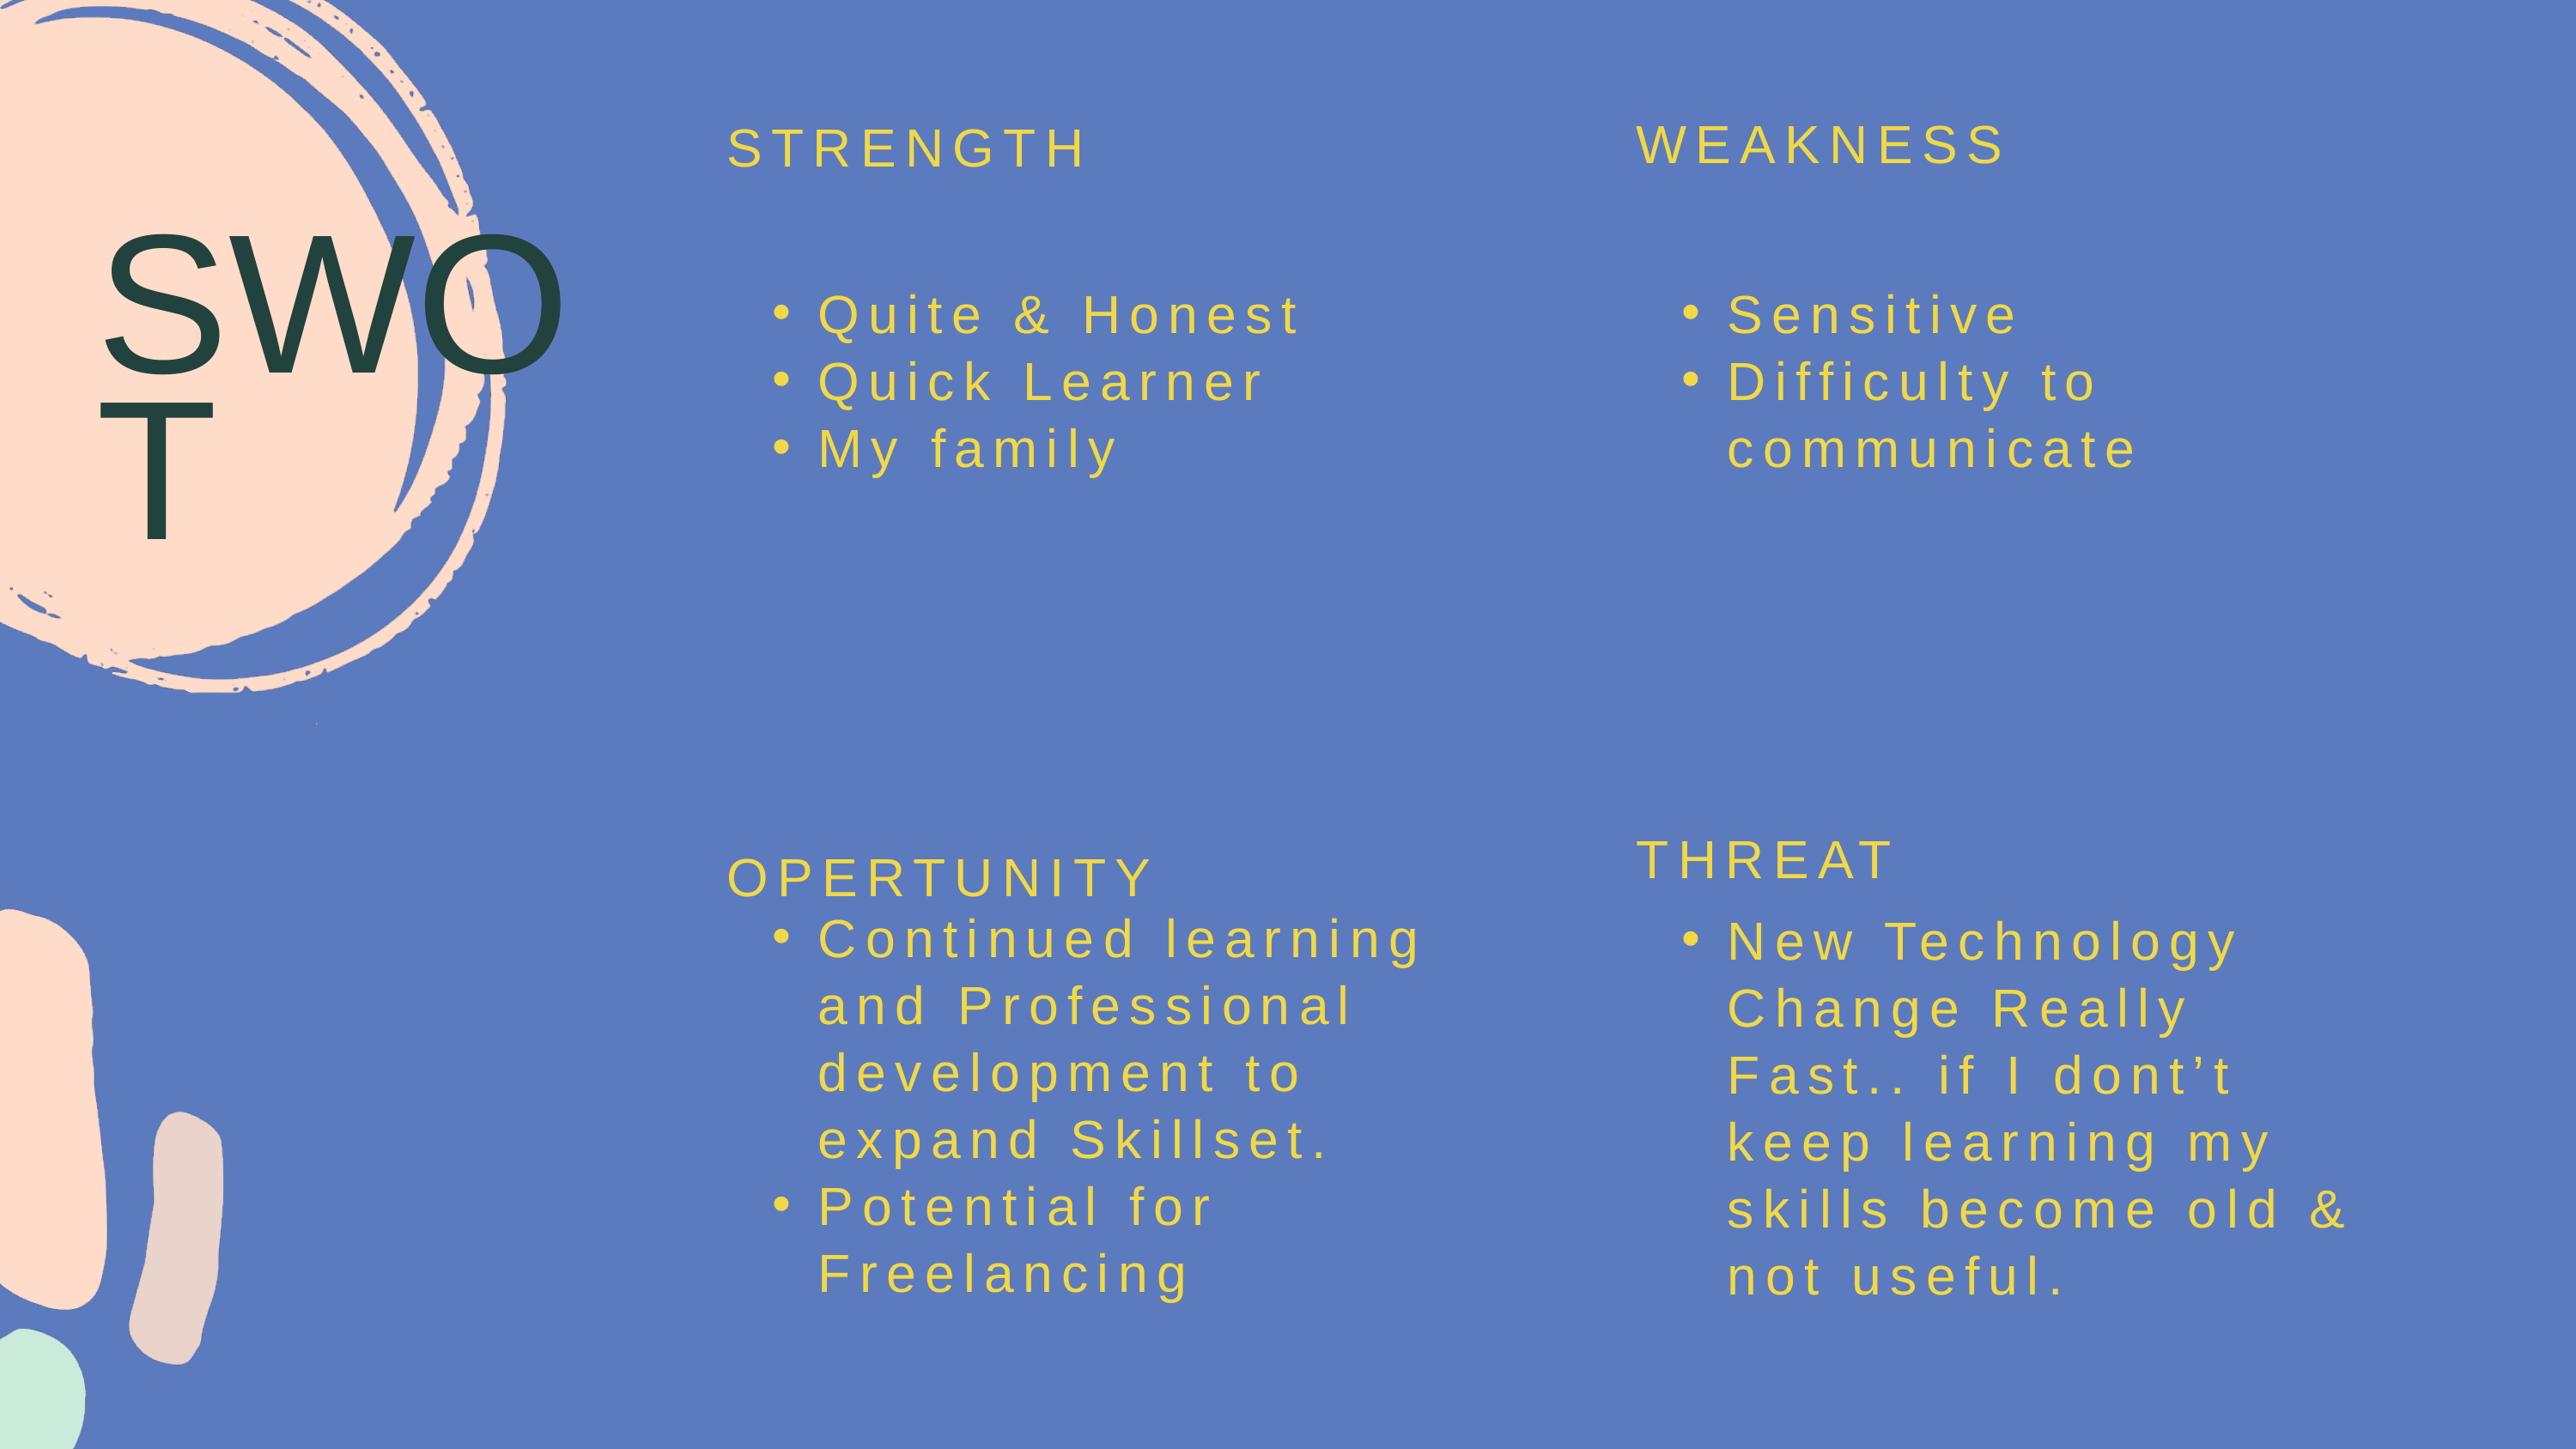

WEAKNESS
STRENGTH
SWOT
Quite & Honest
Quick Learner
My family
Sensitive
Difficulty to communicate
THREAT
OPERTUNITY
Continued learning and Professional development to expand Skillset.
Potential for Freelancing

New Technology Change Really Fast.. if I dont’t keep learning my skills become old & not useful.